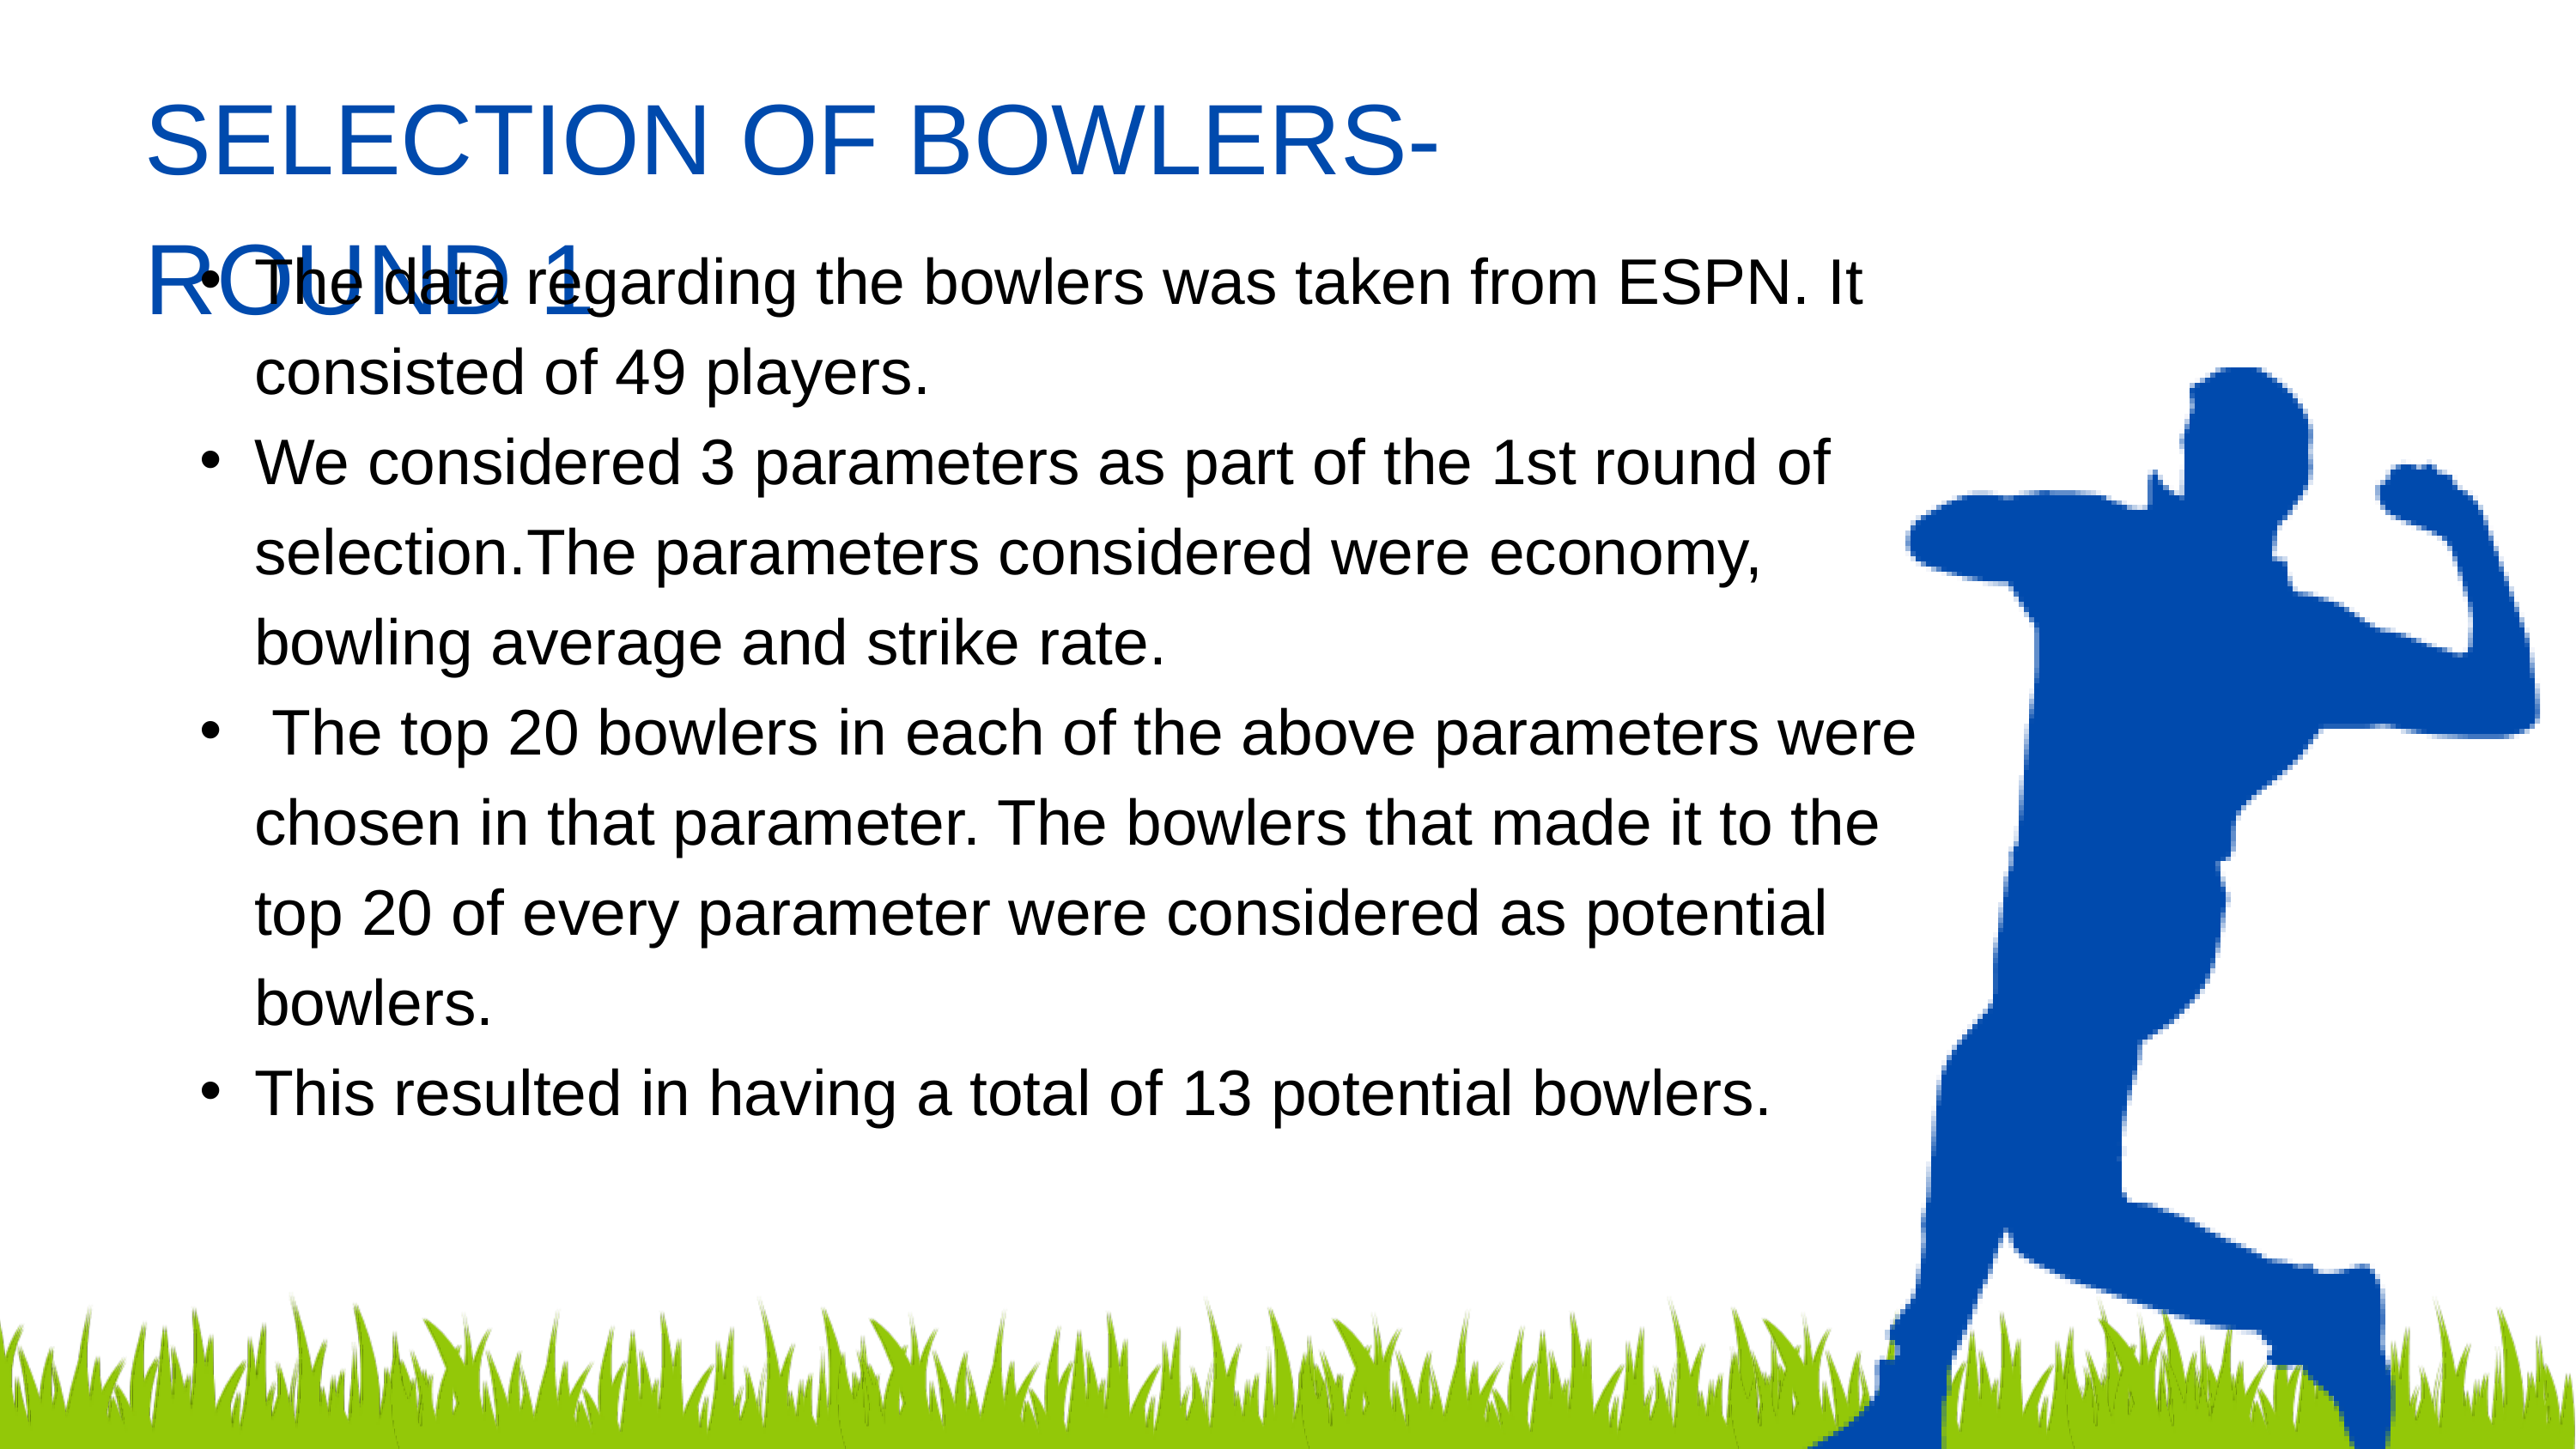

SELECTION OF BOWLERS- ROUND 1
The data regarding the bowlers was taken from ESPN. It consisted of 49 players.
We considered 3 parameters as part of the 1st round of selection.The parameters considered were economy, bowling average and strike rate.
 The top 20 bowlers in each of the above parameters were chosen in that parameter. The bowlers that made it to the top 20 of every parameter were considered as potential bowlers.
This resulted in having a total of 13 potential bowlers.